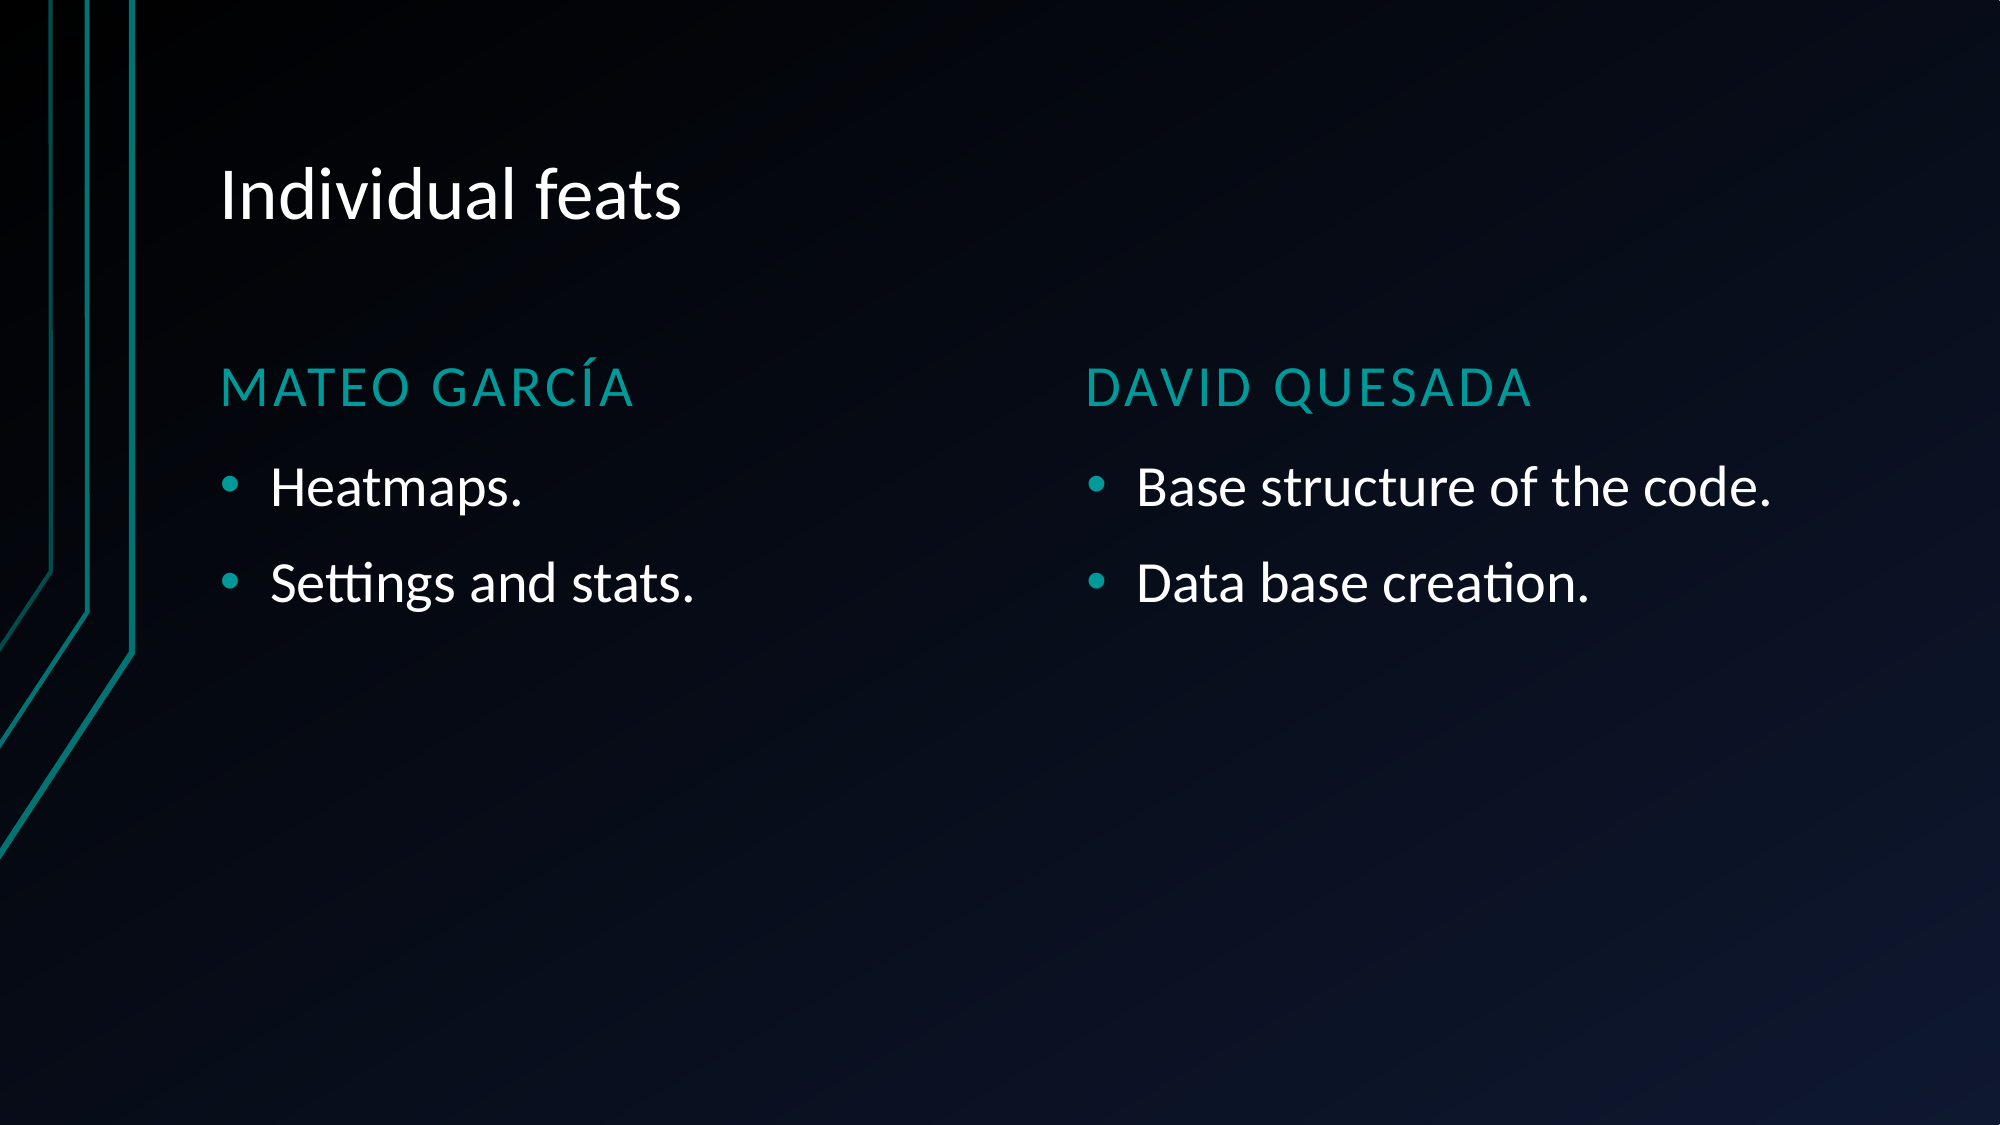

# Individual feats
Mateo García
David quesada
Heatmaps.
Settings and stats.

Base structure of the code.
Data base creation.